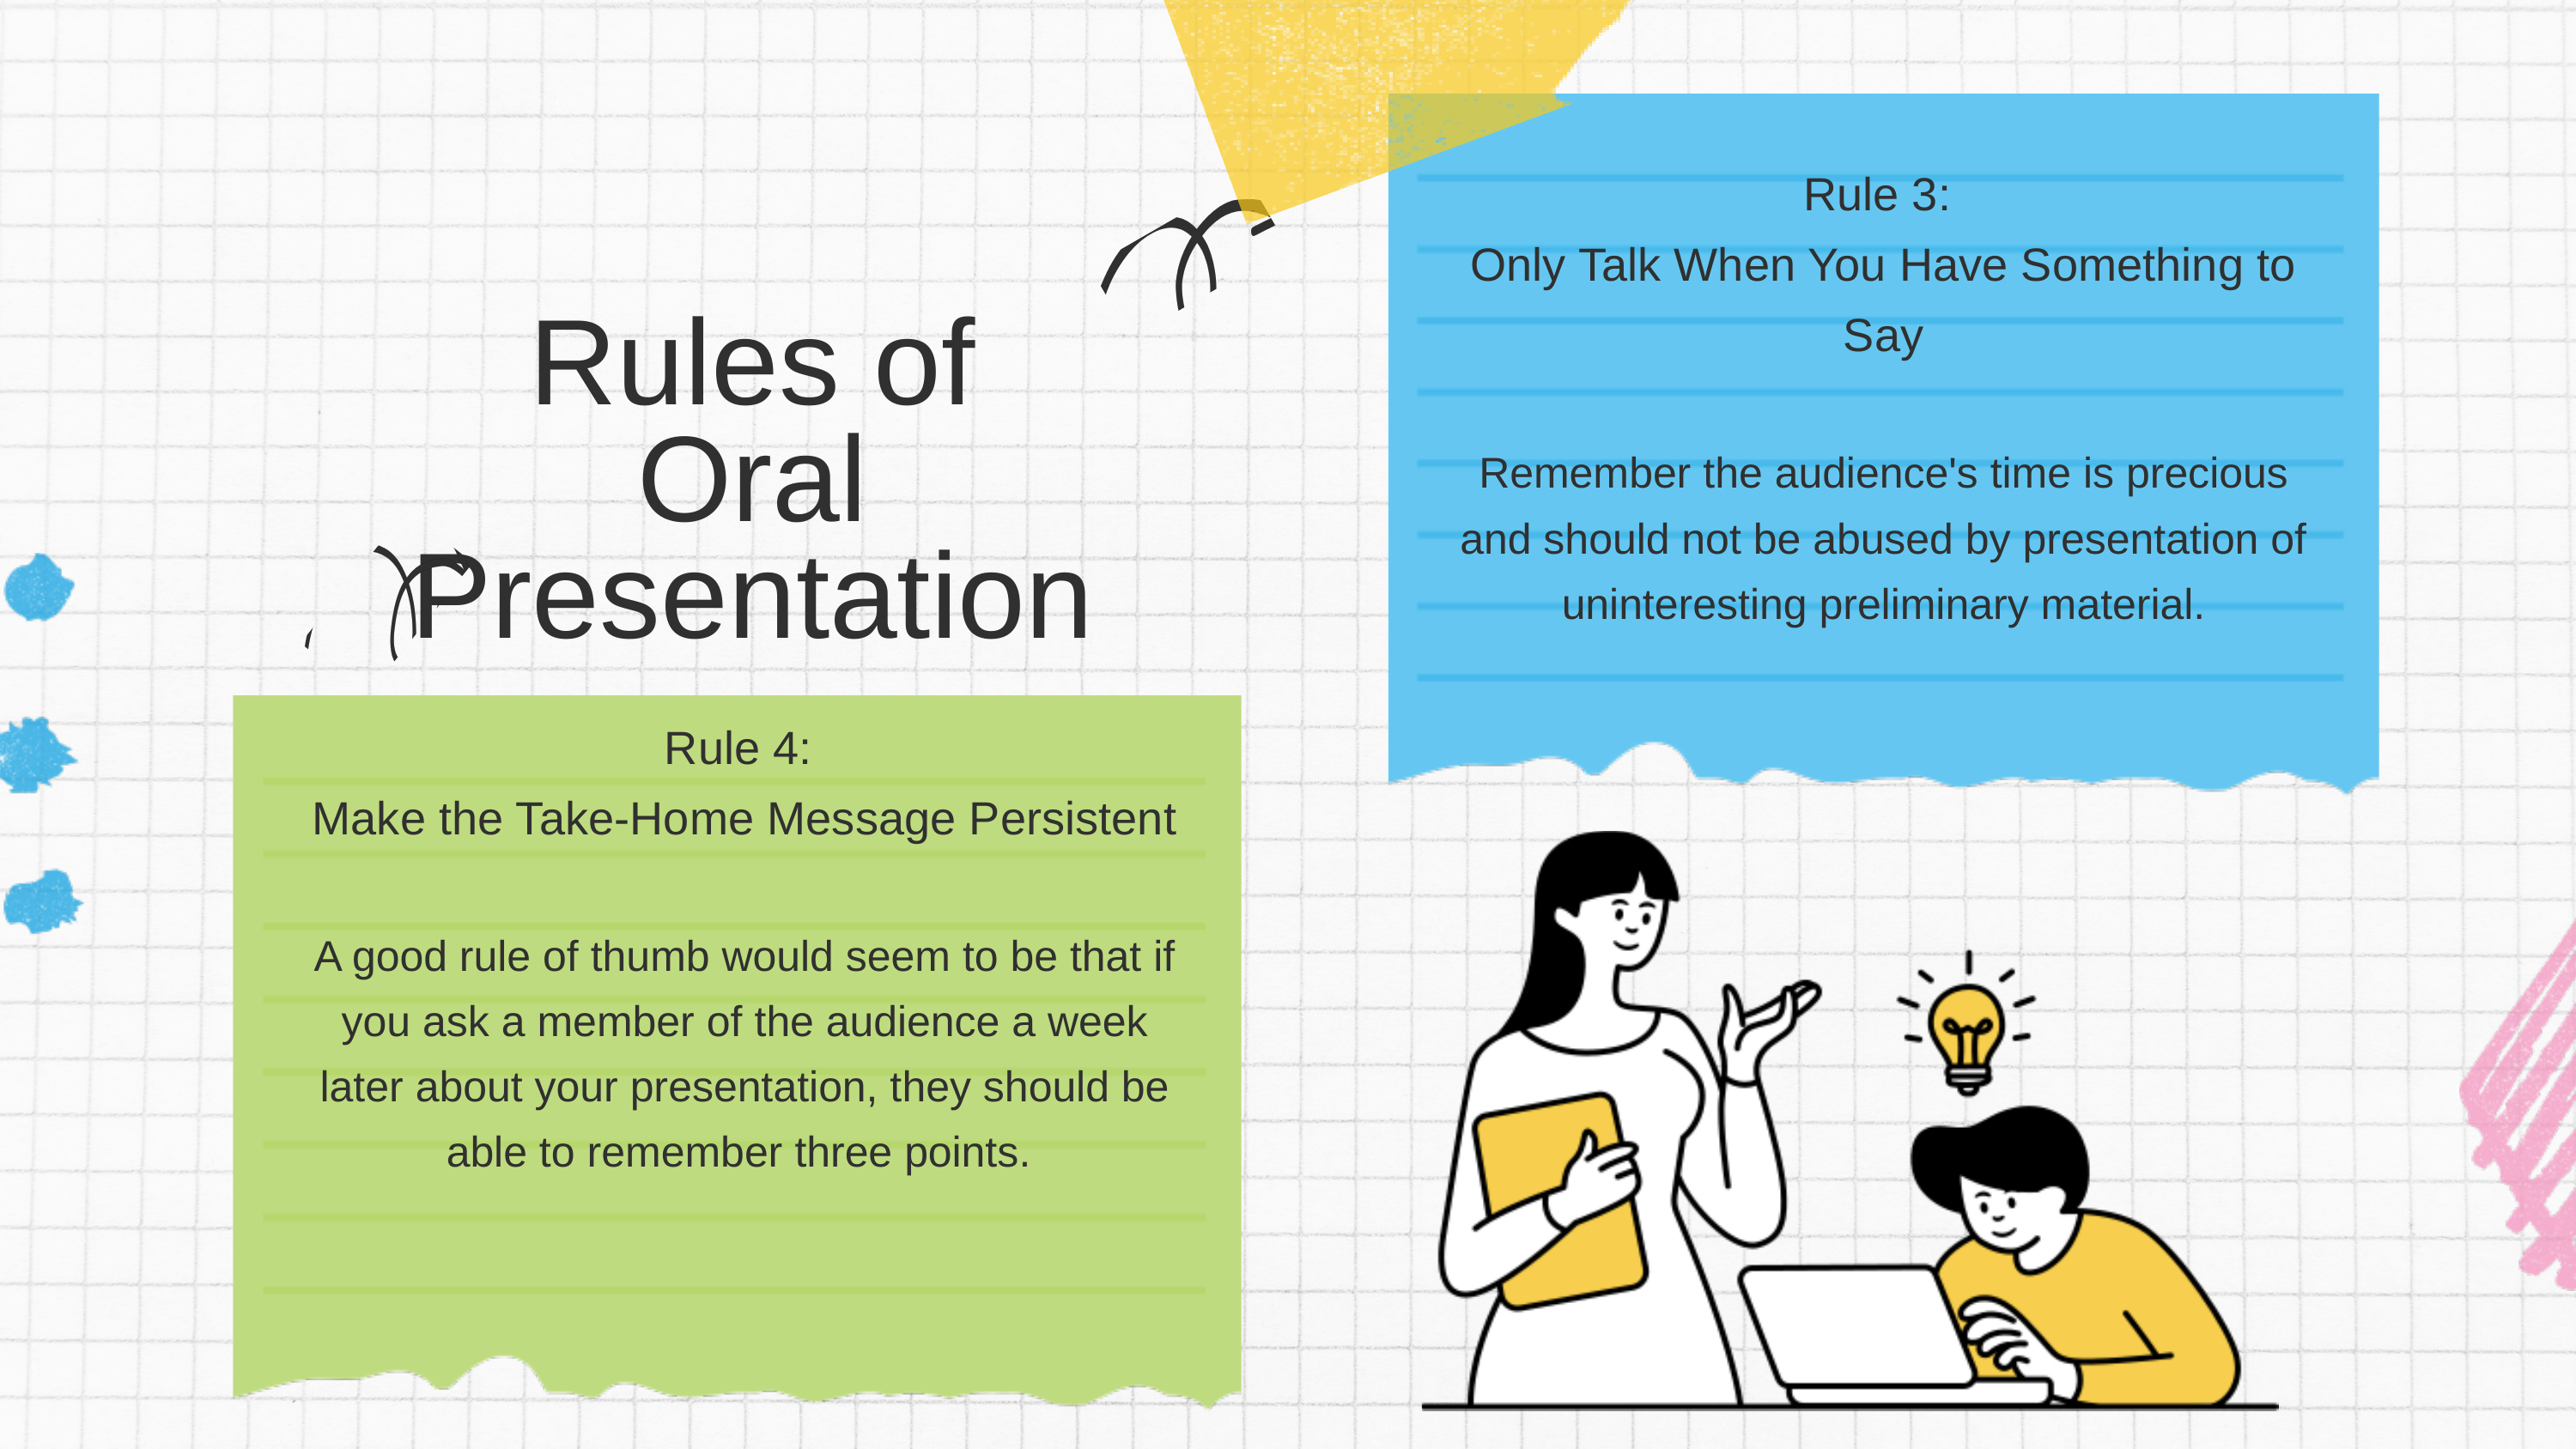

Rule 3:
Only Talk When You Have Something to Say

Remember the audience's time is precious and should not be abused by presentation of uninteresting preliminary material.

Rules of Oral Presentation

Rule 4:
Make the Take-Home Message Persistent

A good rule of thumb would seem to be that if you ask a member of the audience a week later about your presentation, they should be able to remember three points.